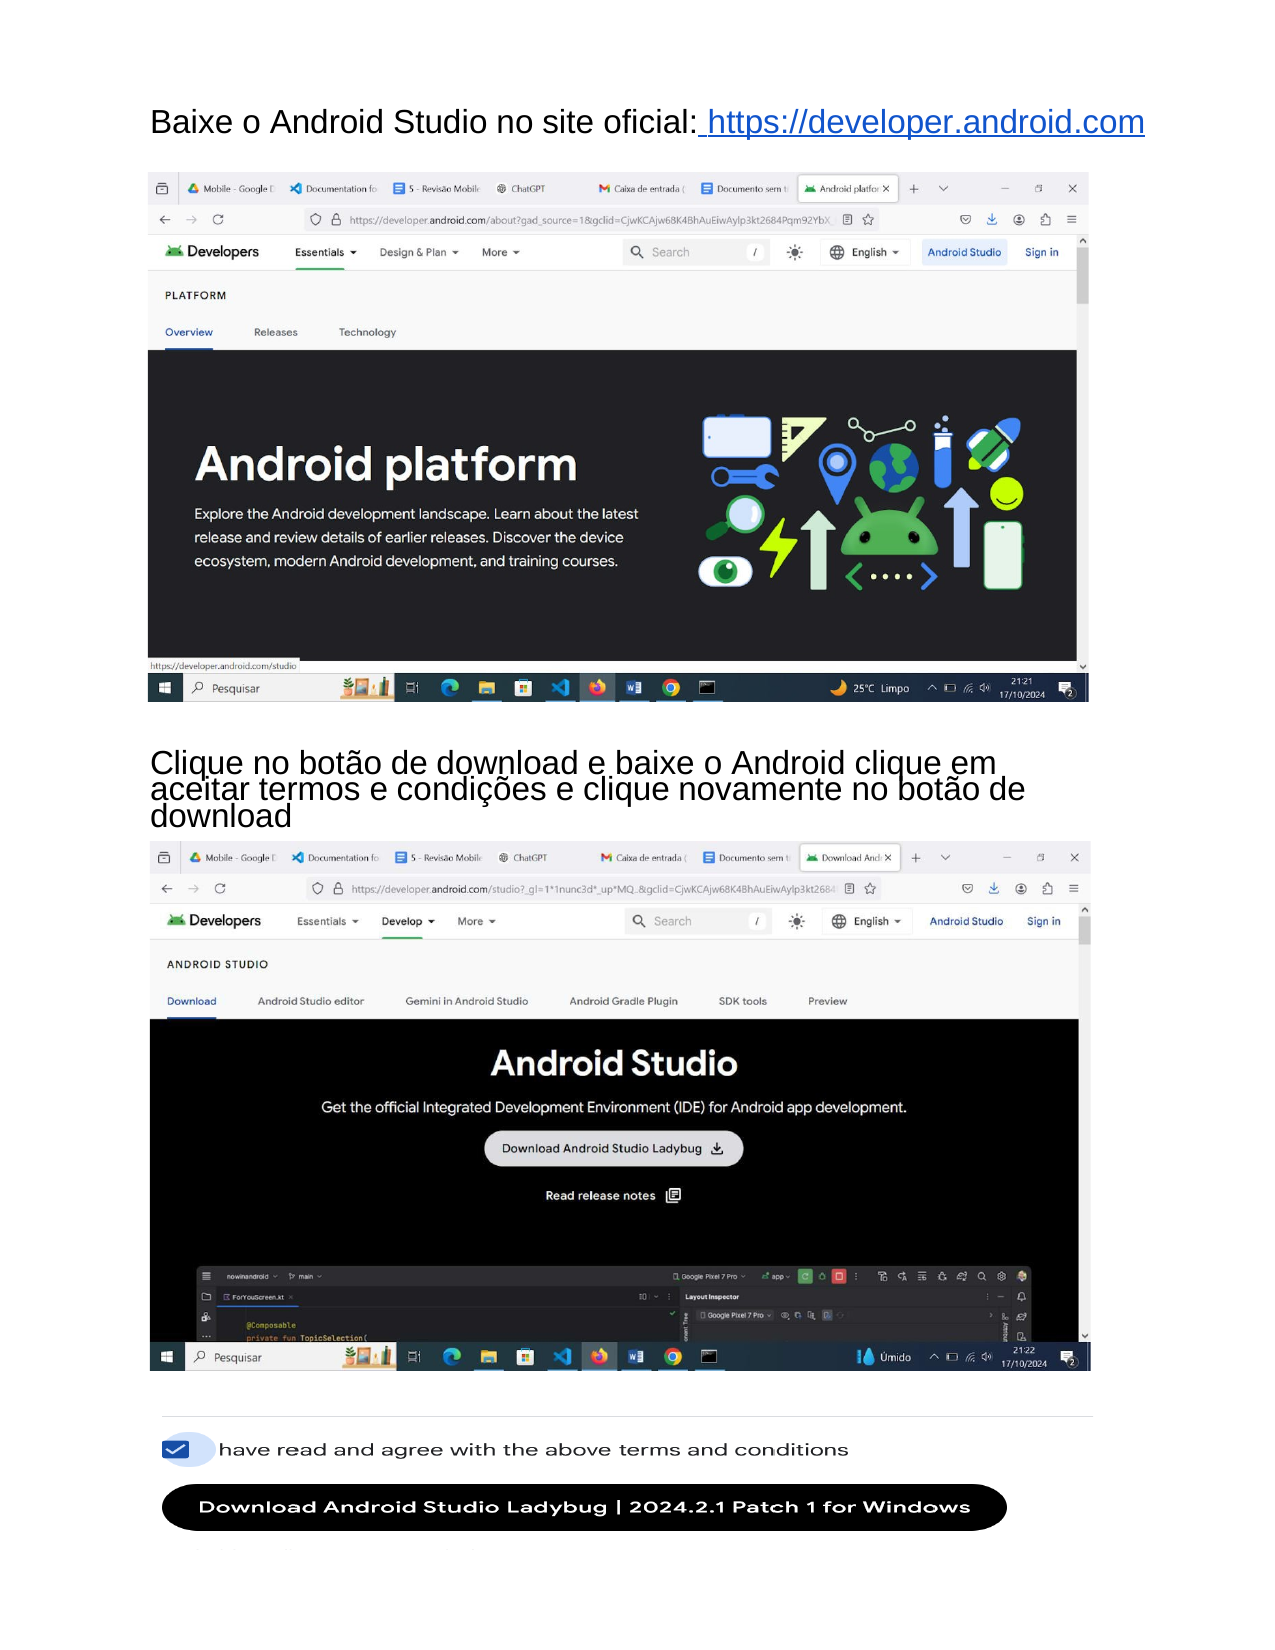

Baixe o Android Studio no site oficial: https://developer.android.com

Clique no botão de download e baixe o Android clique em aceitar termos e condições e clique novamente no botão de download